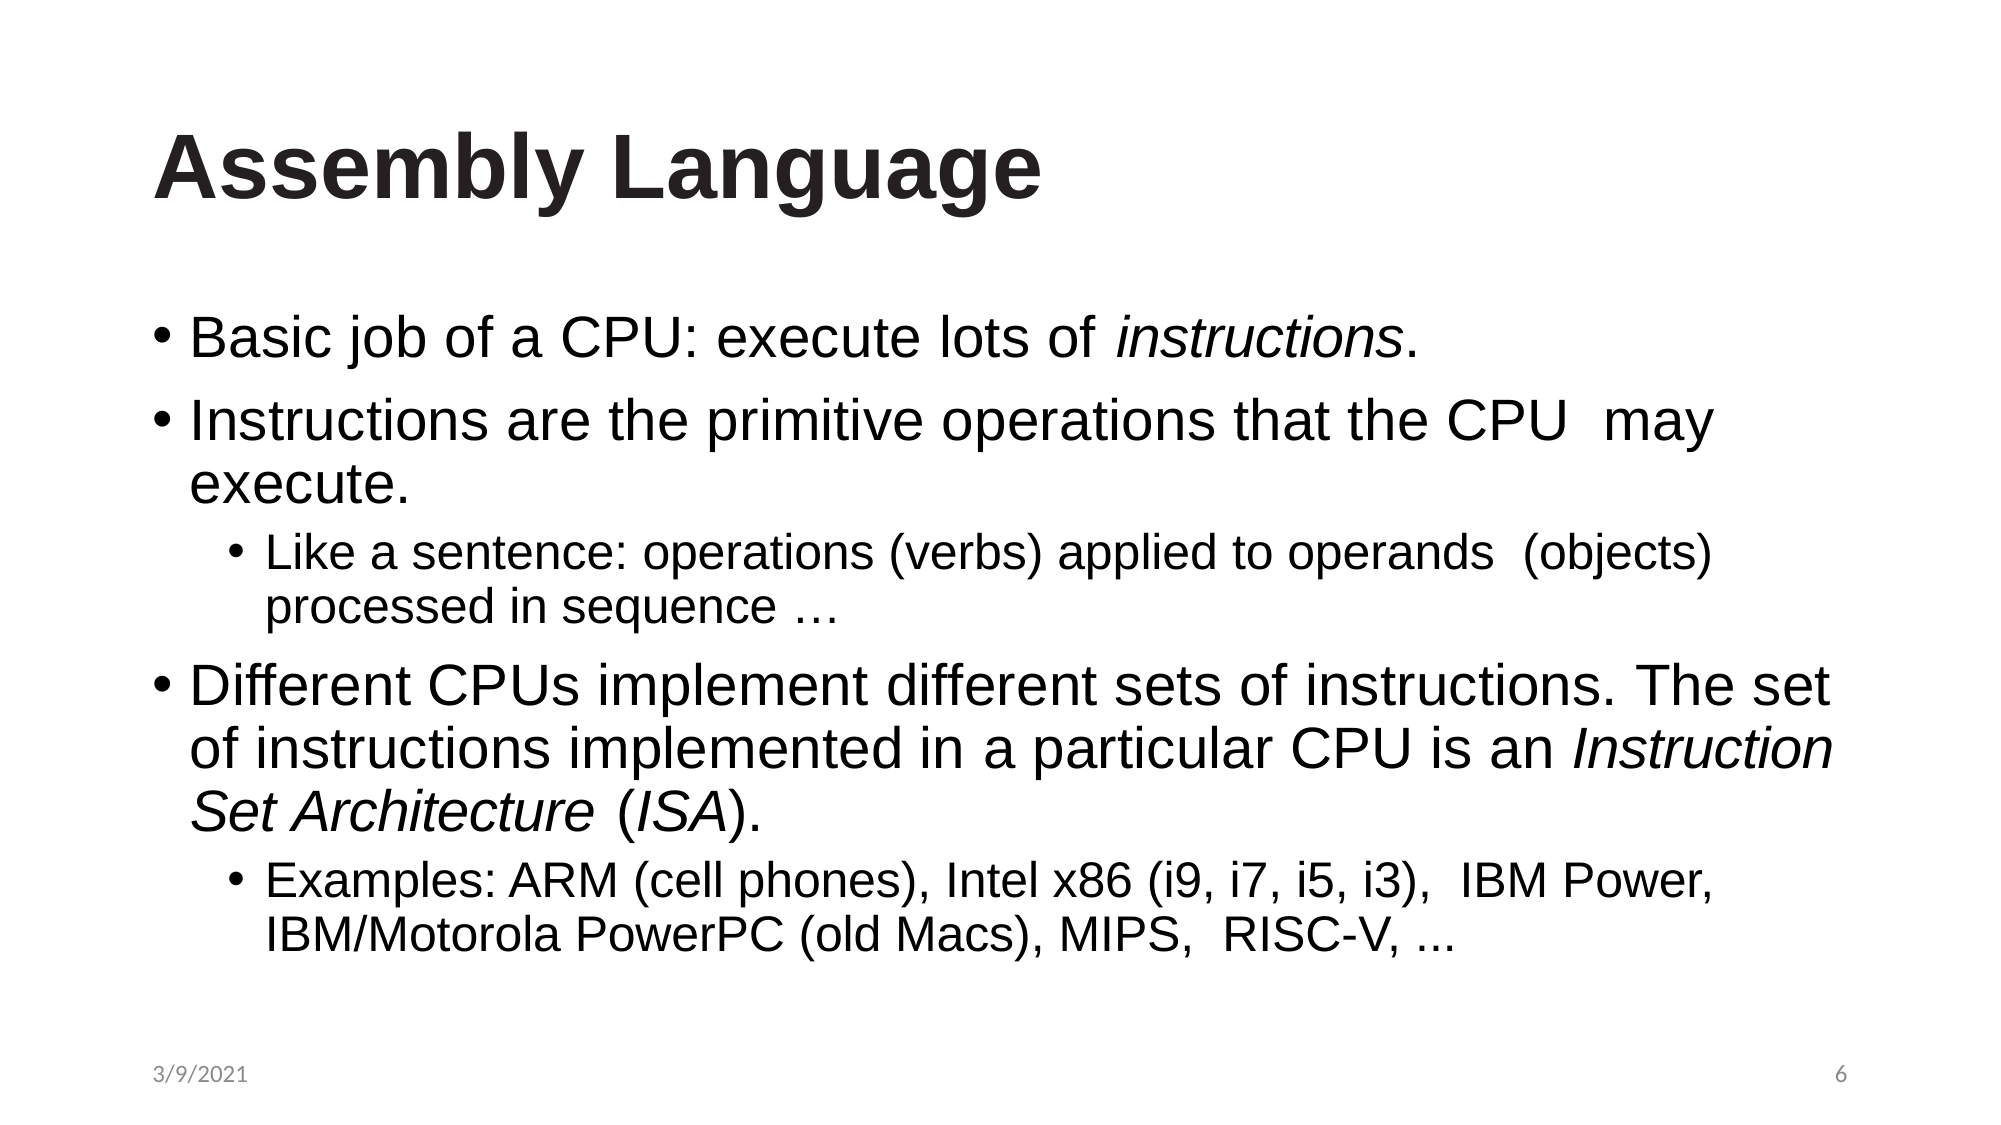

# Assembly Language
Basic job of a CPU: execute lots of instructions.
Instructions are the primitive operations that the CPU  may execute.
Like a sentence: operations (verbs) applied to operands  (objects) processed in sequence …
Different CPUs implement different sets of instructions. The set of instructions implemented in a particular CPU is an Instruction Set Architecture (ISA).
Examples: ARM (cell phones), Intel x86 (i9, i7, i5, i3),  IBM Power, IBM/Motorola PowerPC (old Macs), MIPS,  RISC-V, ...

3/9/2021
6